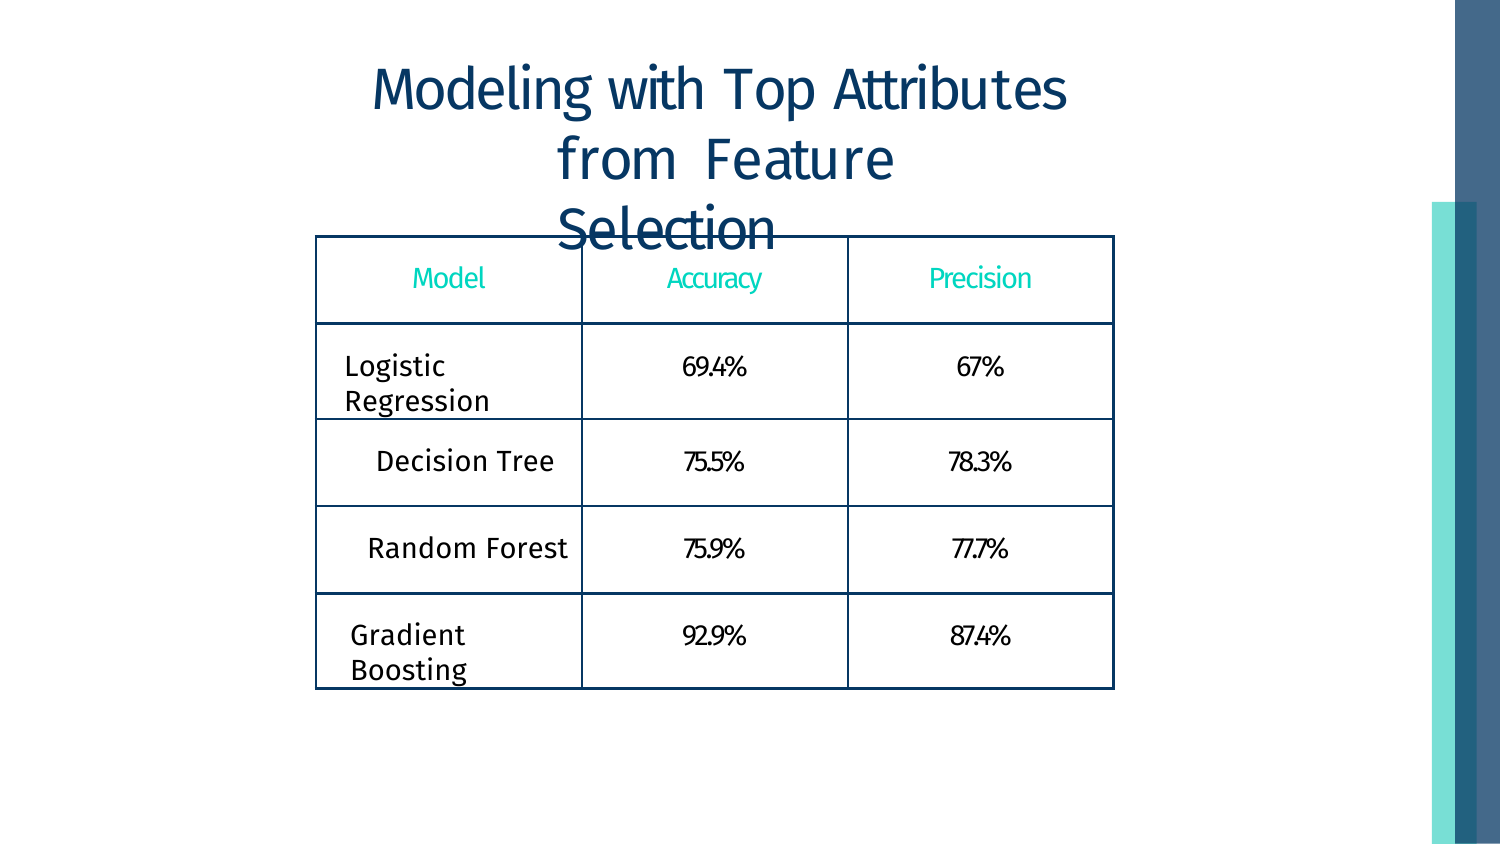

# Modeling with Top Attributes from  Feature Selection
| Model | Accuracy | Precision |
| --- | --- | --- |
| Logistic Regression | 69.4% | 67% |
| Decision Tree | 75.5% | 78.3% |
| Random Forest | 75.9% | 77.7% |
| Gradient Boosting | 92.9% | 87.4% |